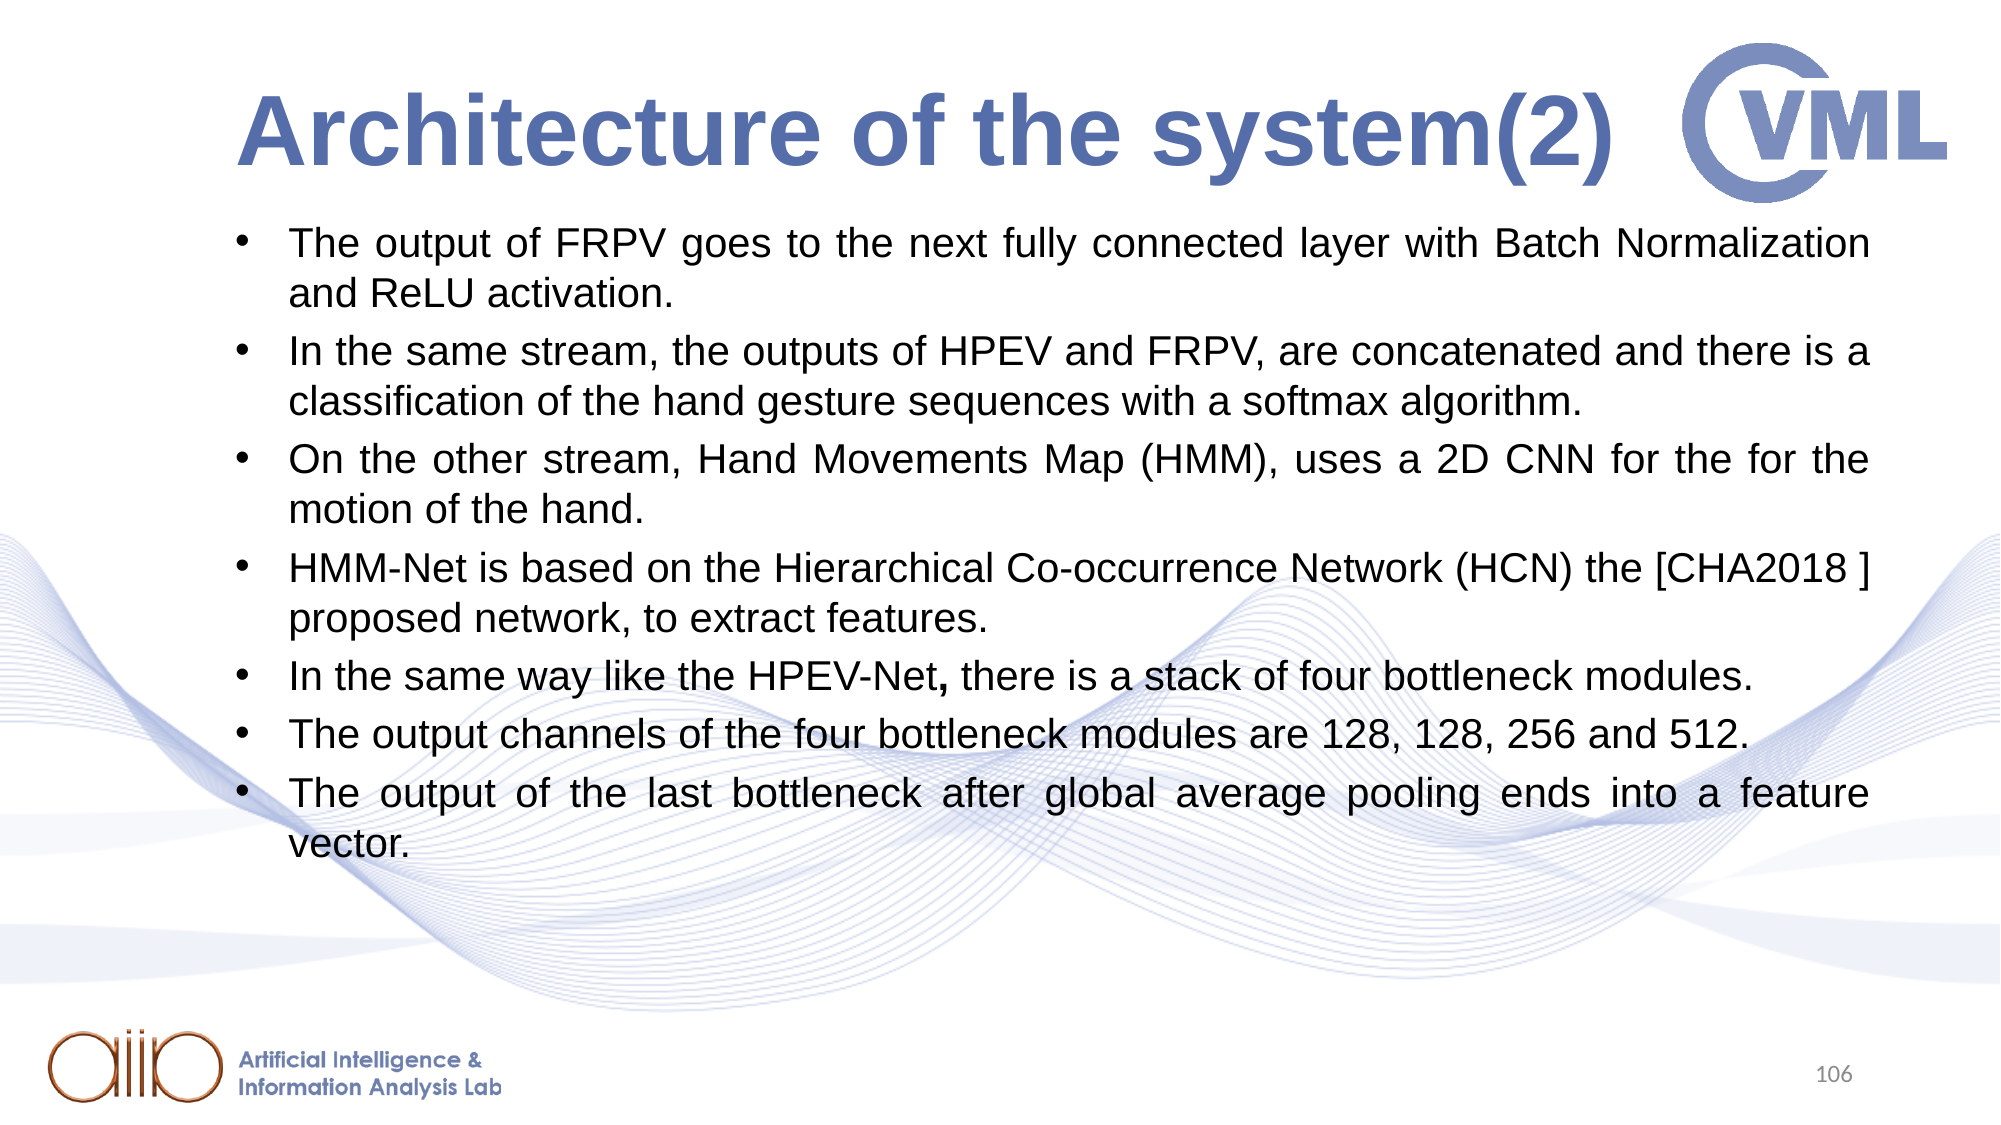

# Architecture of the system(2)
The output of FRPV goes to the next fully connected layer with Batch Normalization and ReLU activation.
In the same stream, the outputs of HPEV and FRPV, are concatenated and there is a classification of the hand gesture sequences with a softmax algorithm.
On the other stream, Hand Movements Map (HMM), uses a 2D CNN for the for the motion of the hand.
HMM-Net is based on the Hierarchical Co-occurrence Network (HCN) the [CHA2018 ] proposed network, to extract features.
In the same way like the HPEV-Net, there is a stack of four bottleneck modules.
The output channels of the four bottleneck modules are 128, 128, 256 and 512.
The output of the last bottleneck after global average pooling ends into a feature vector.
106